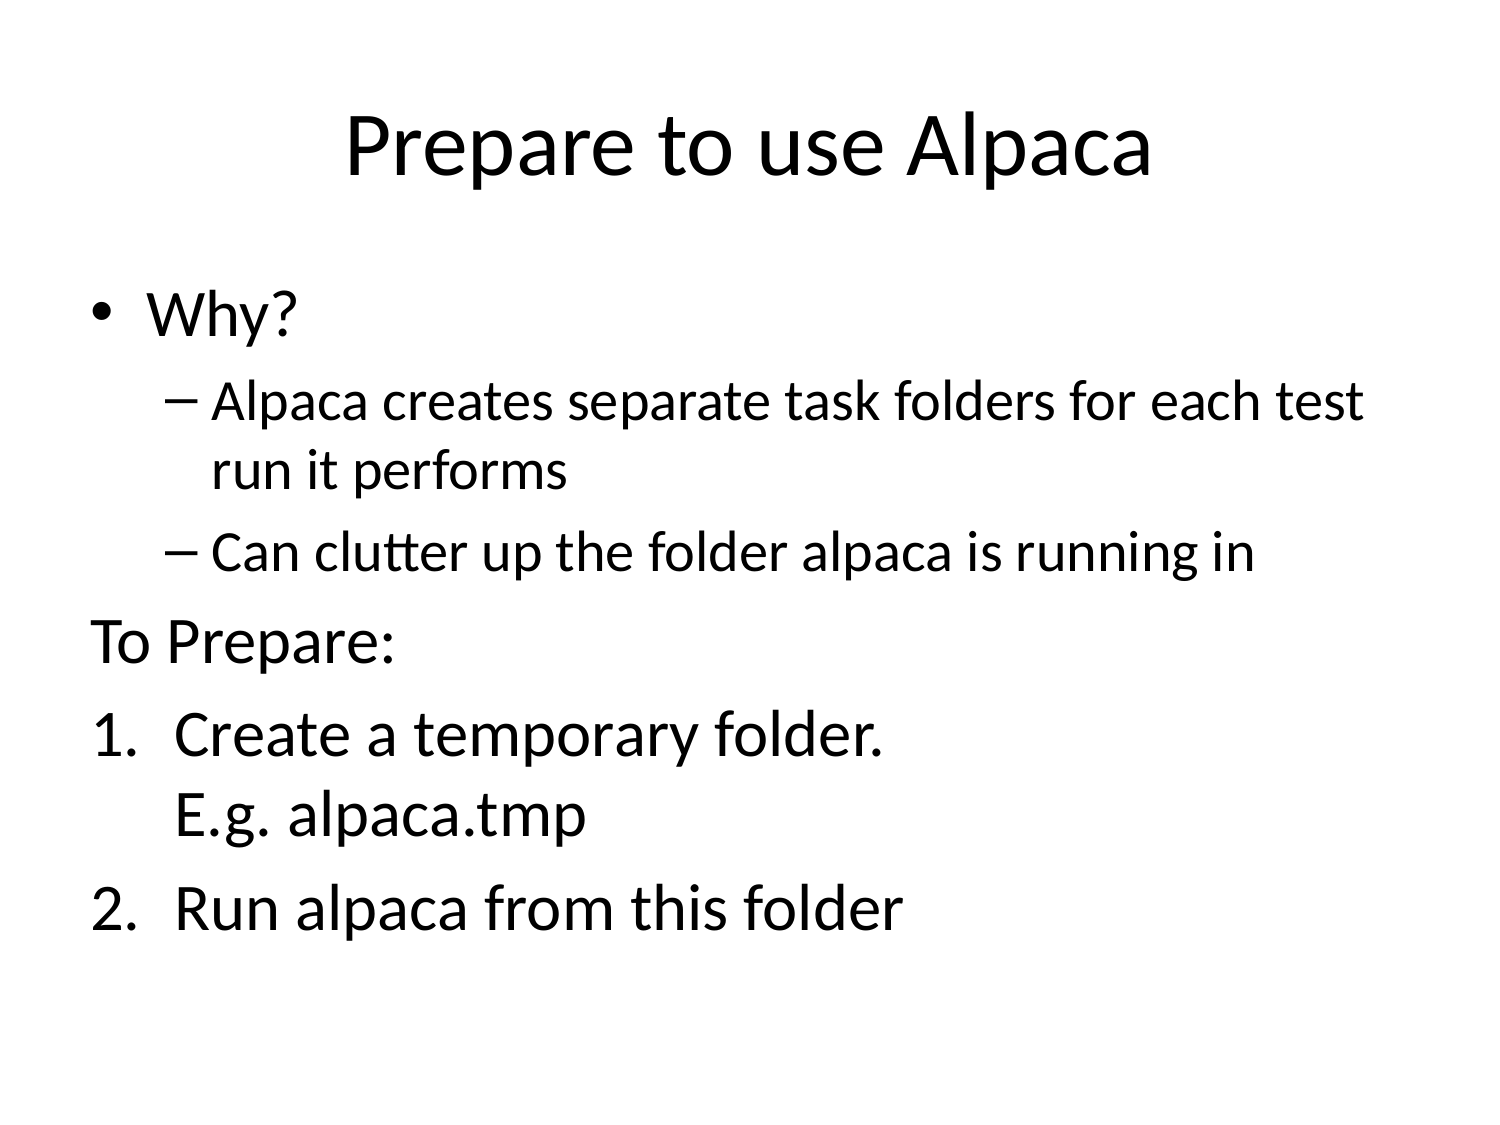

# Prepare to use Alpaca
Why?
Alpaca creates separate task folders for each test run it performs
Can clutter up the folder alpaca is running in
To Prepare:
Create a temporary folder.
E.g. alpaca.tmp
Run alpaca from this folder